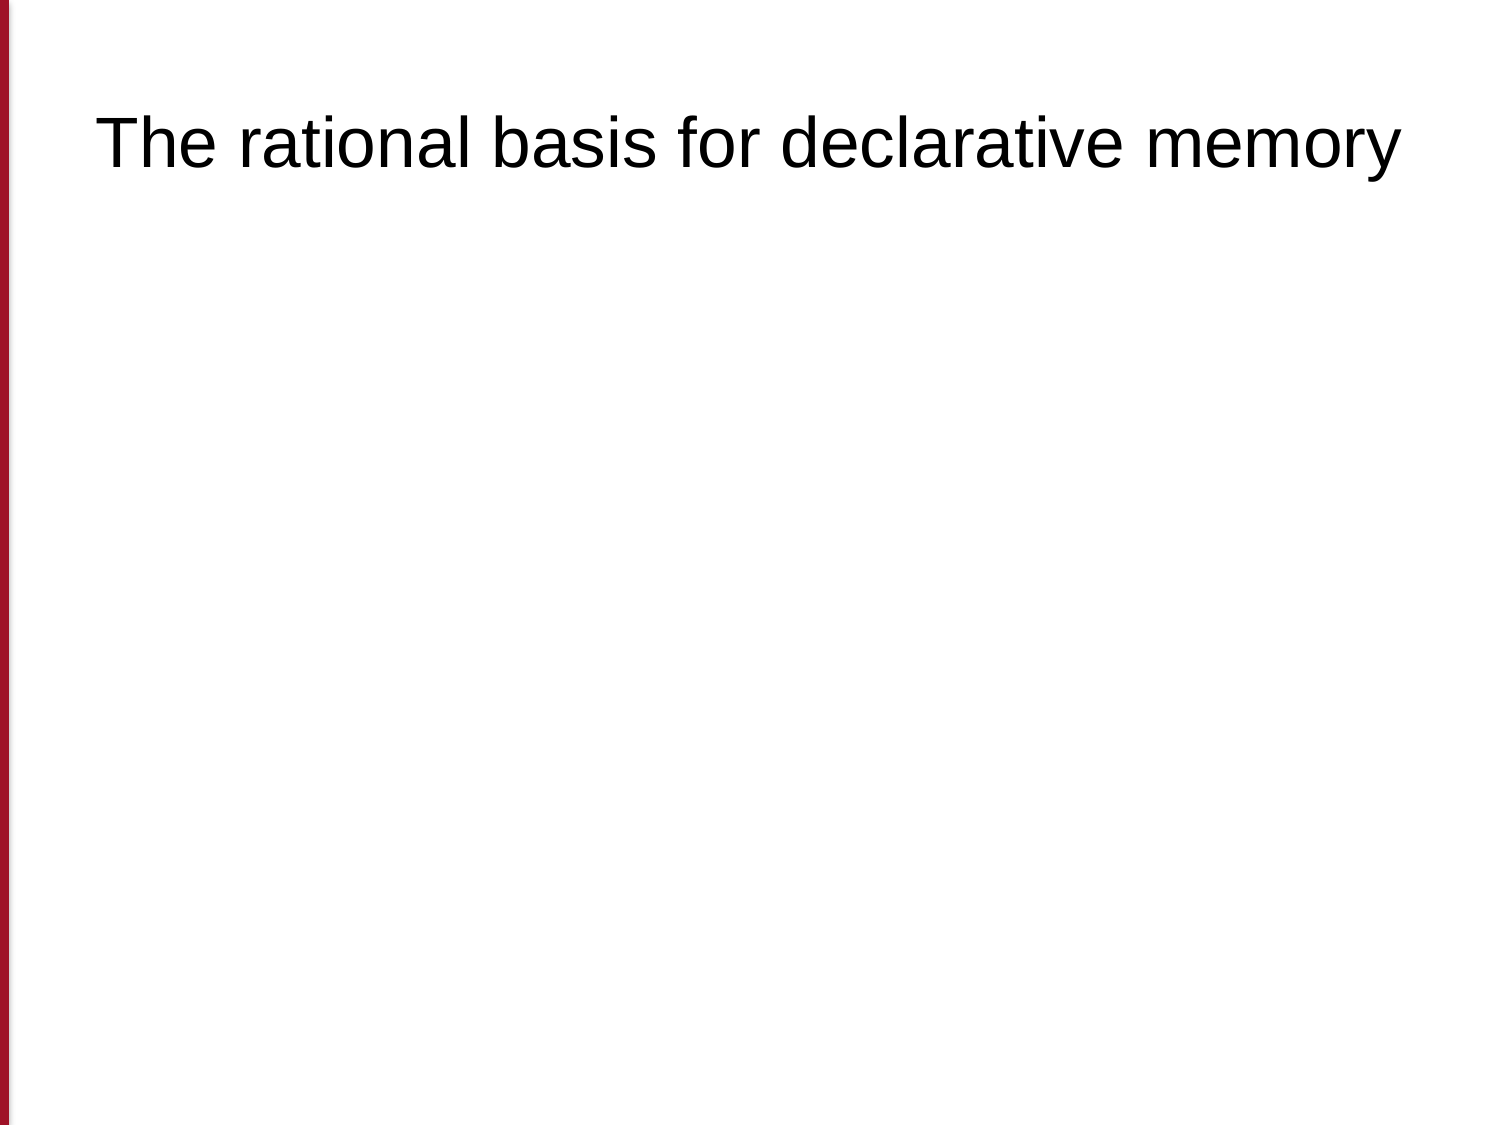

# The rational basis for declarative memory